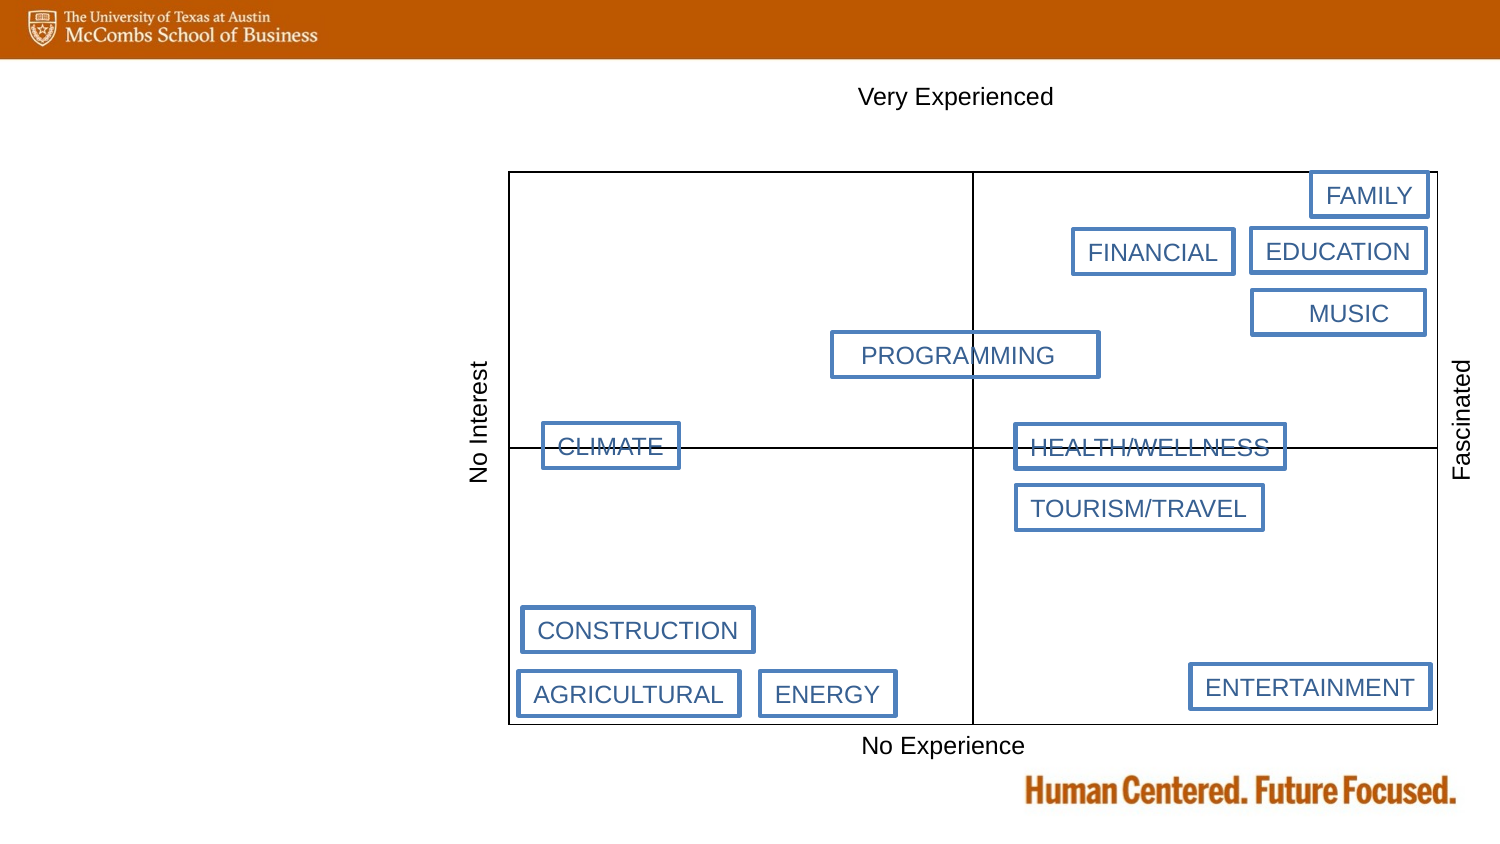

Very Experienced
|  |  |
| --- | --- |
|  |  |
FAMILY
EDUCATION
FINANCIAL
      MUSIC
  PROGRAMMING
Fascinated
No Interest
CLIMATE
HEALTH/WELLNESS
TOURISM/TRAVEL
CONSTRUCTION
ENTERTAINMENT
AGRICULTURAL
ENERGY
No Experience